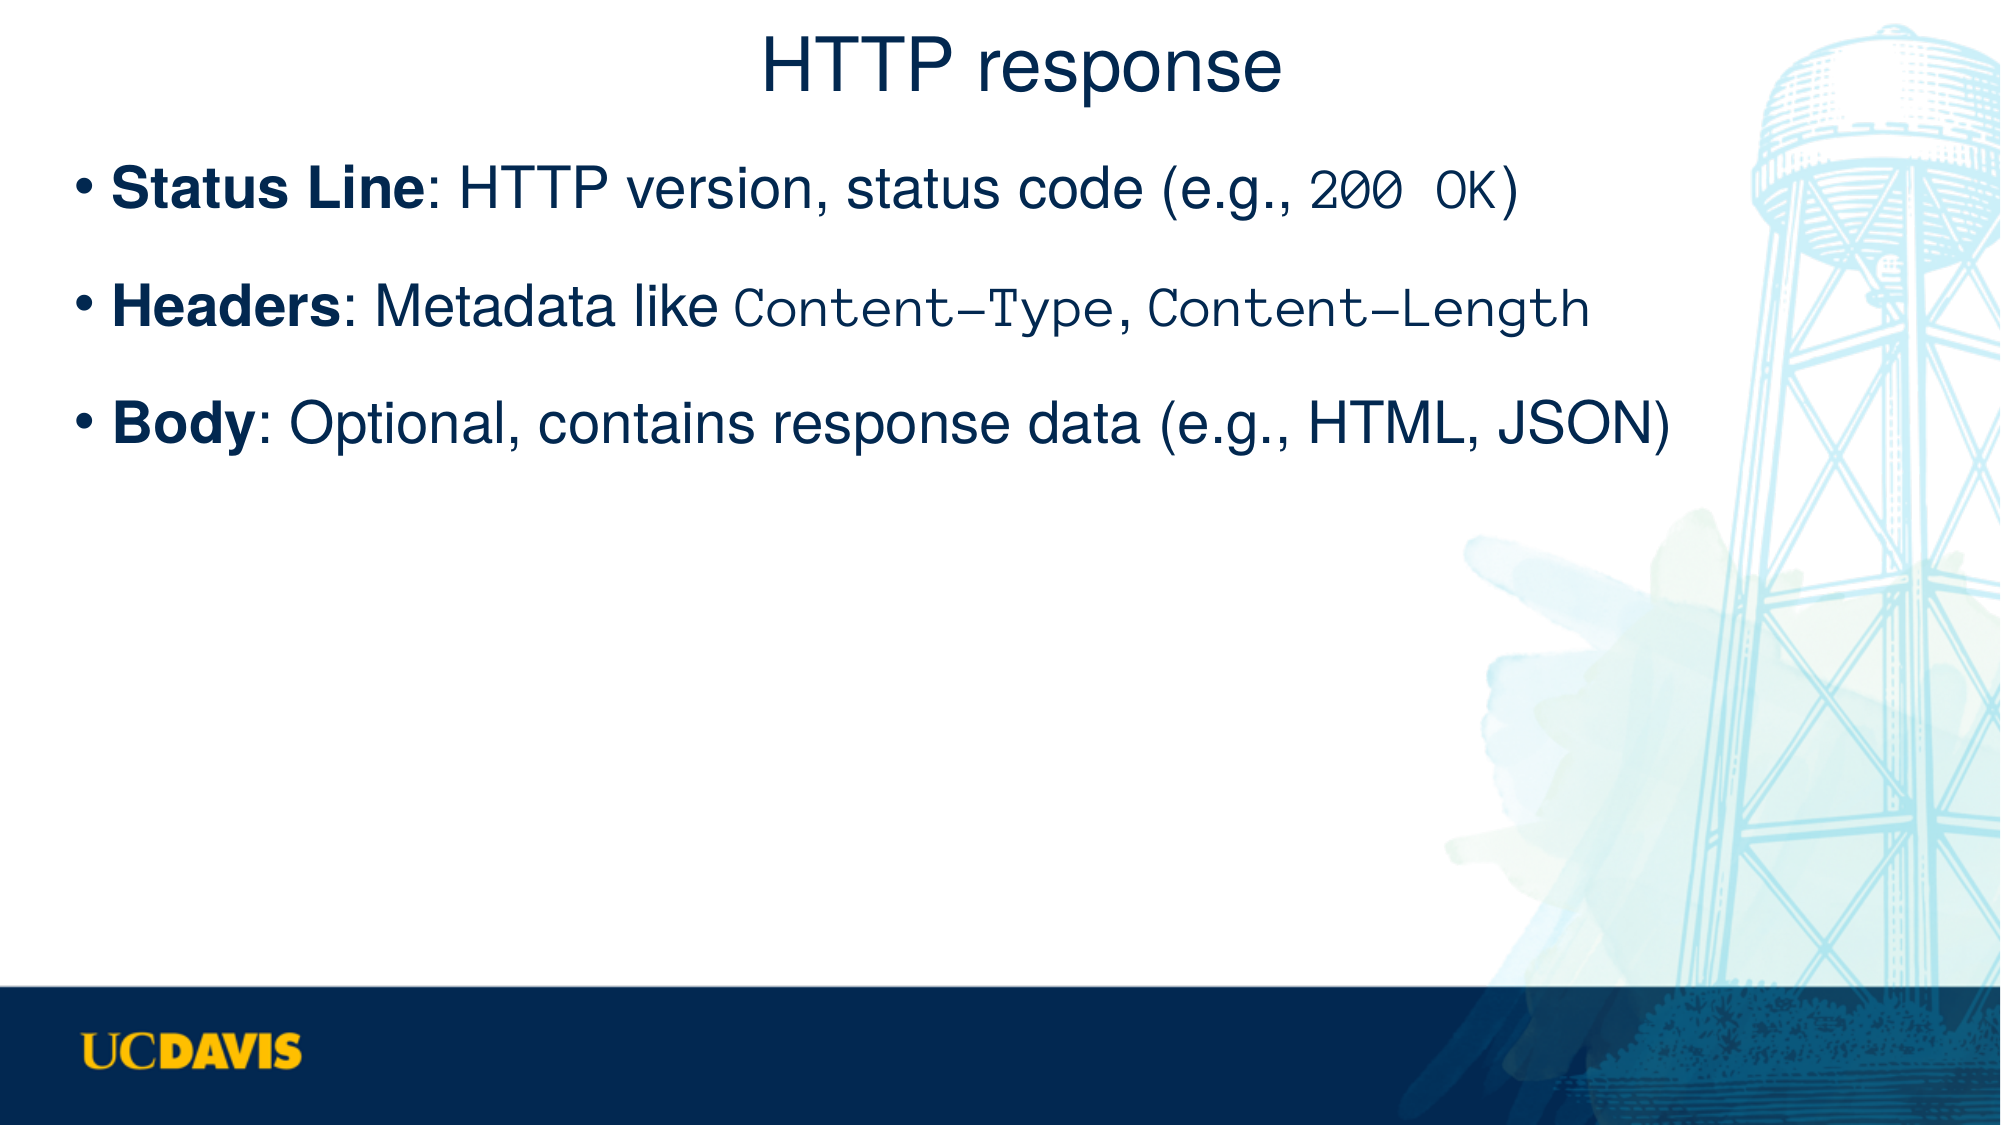

# HTTP response
Status Line: HTTP version, status code (e.g., 200 OK)
Headers: Metadata like Content-Type, Content-Length
Body: Optional, contains response data (e.g., HTML, JSON)